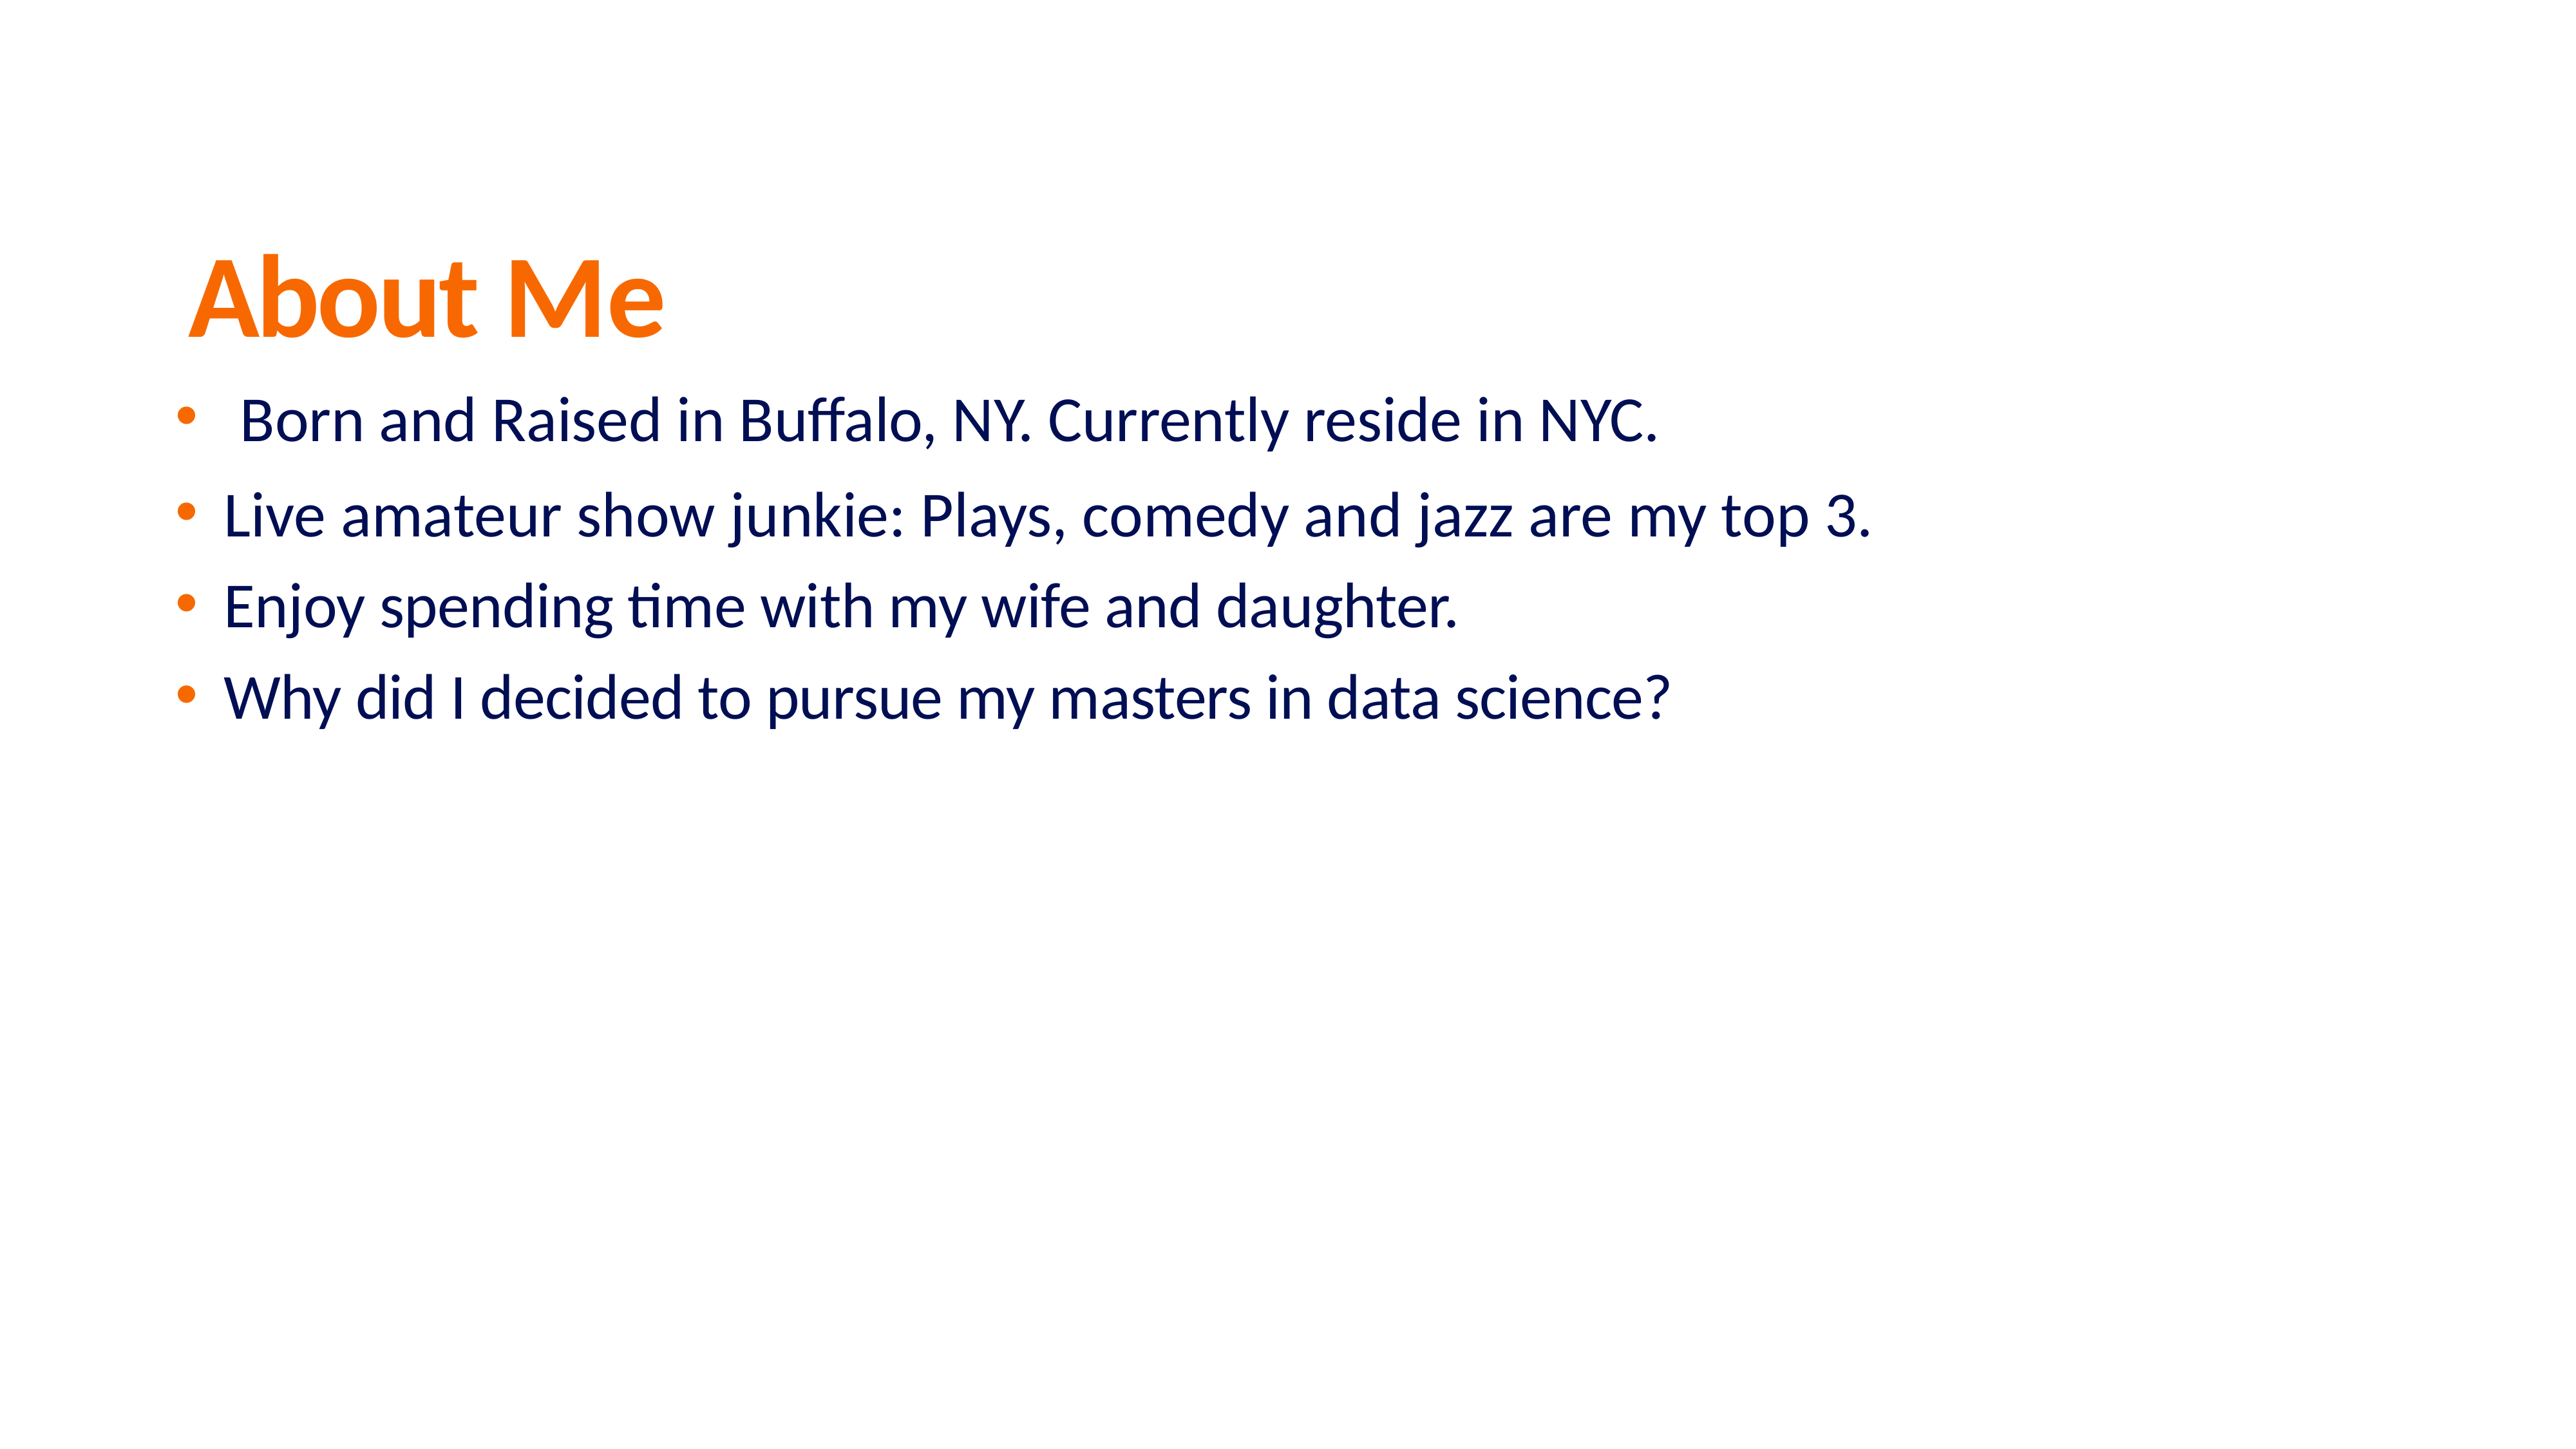

# About Me
Born and Raised in Buffalo, NY. Currently reside in NYC.
Live amateur show junkie: Plays, comedy and jazz are my top 3.
Enjoy spending time with my wife and daughter.
Why did I decided to pursue my masters in data science?
Syracuse University
3